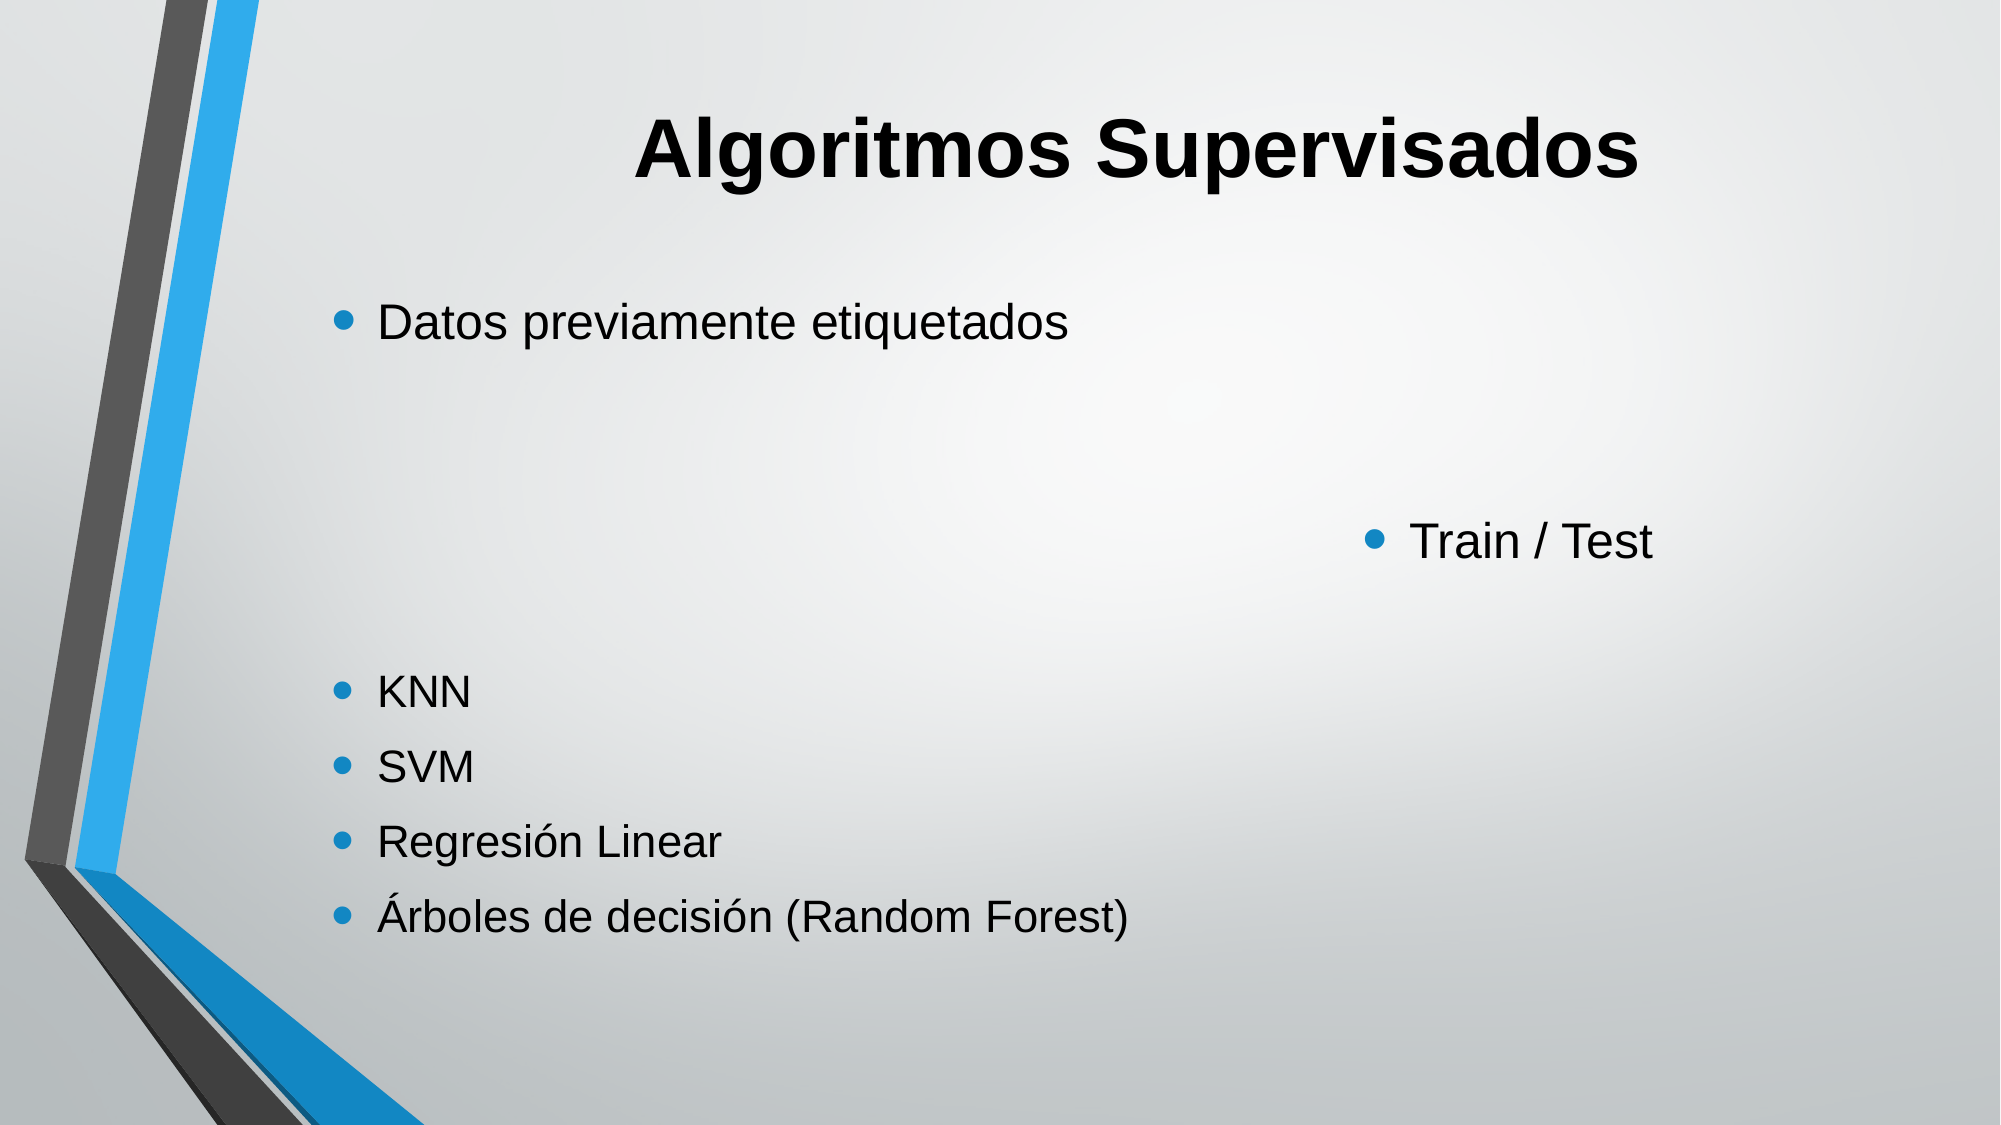

# Algoritmos Supervisados
Datos previamente etiquetados
Train / Test
KNN
SVM
Regresión Linear
Árboles de decisión (Random Forest)